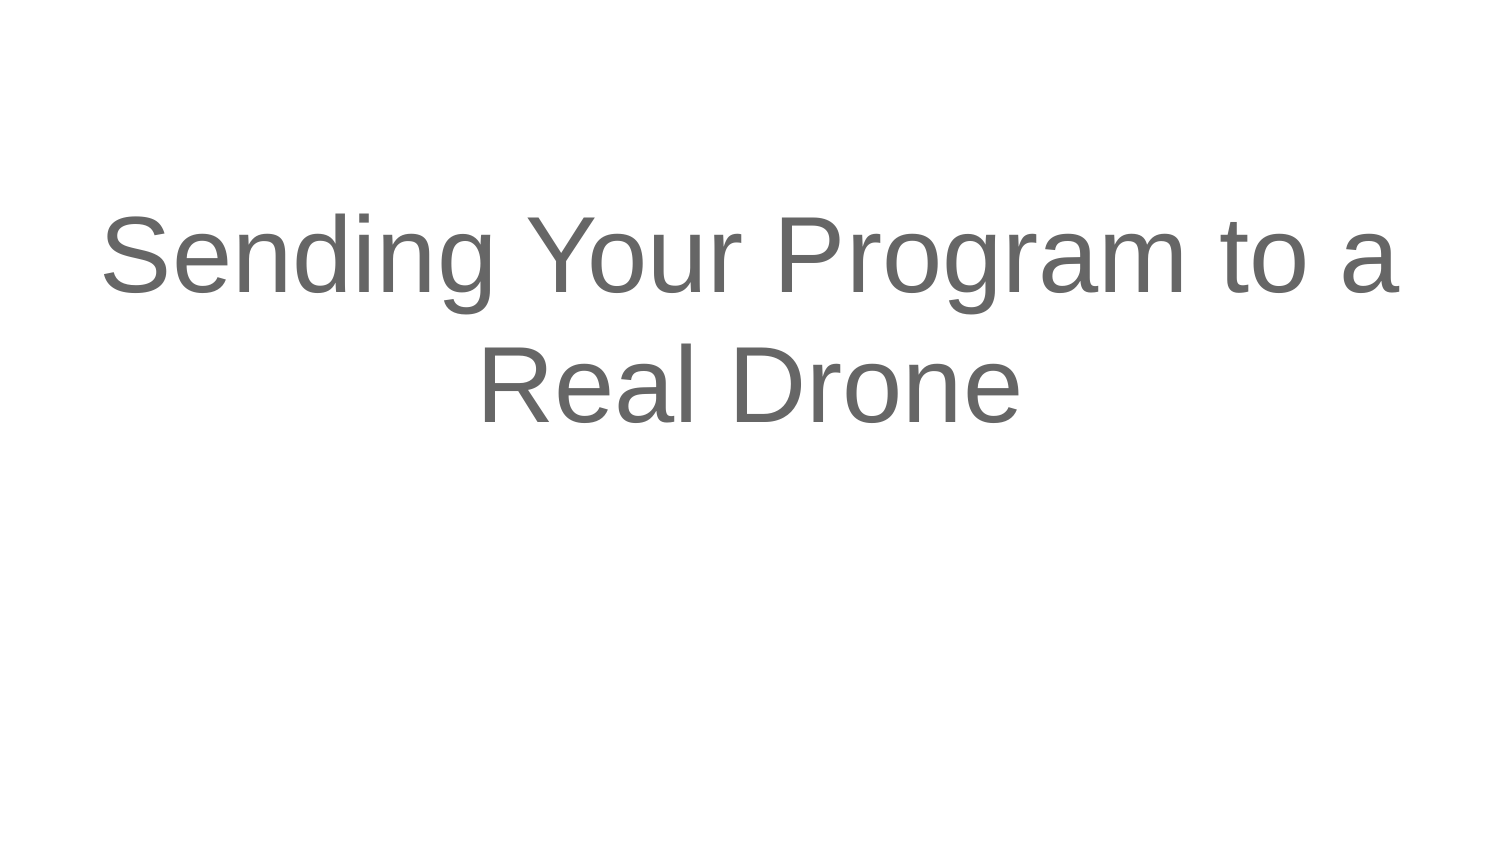

# Sending Your Program to a Real Drone